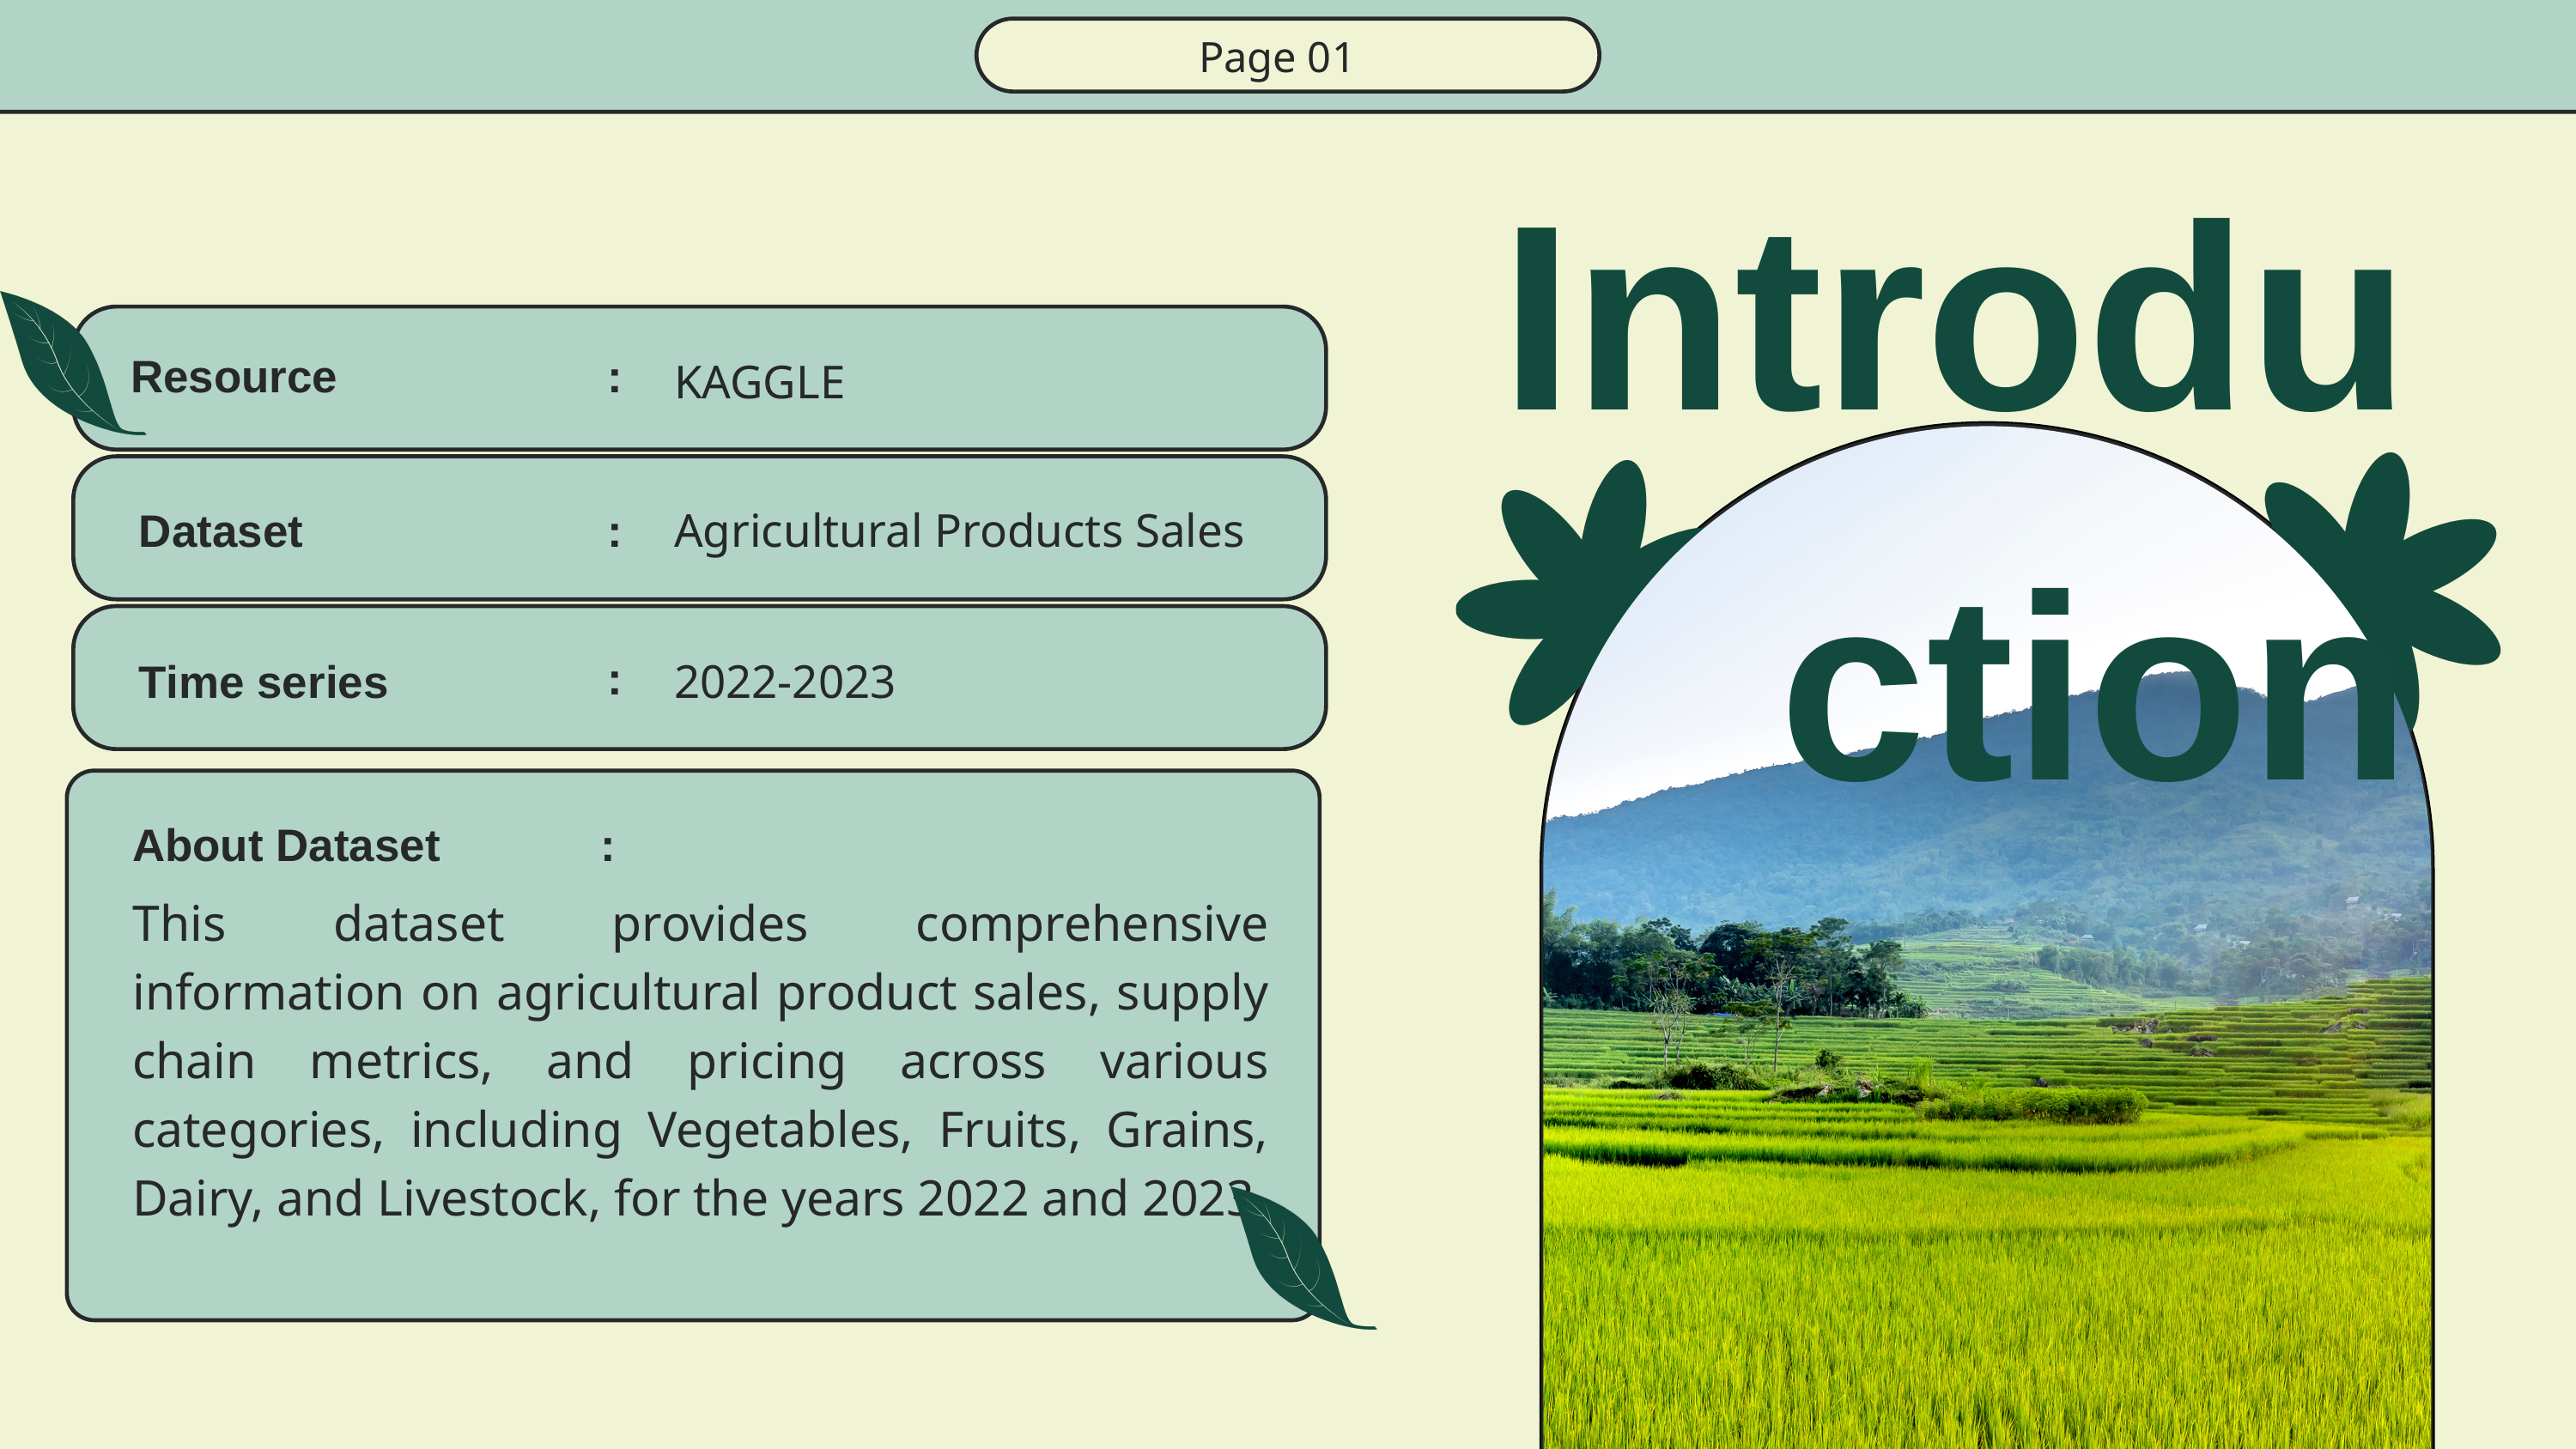

Page 01
Introduction

Resource
:
KAGGLE

Dataset
:
Agricultural Products Sales

:
Time series
2022-2023

About Dataset
:
This dataset provides comprehensive information on agricultural product sales, supply chain metrics, and pricing across various categories, including Vegetables, Fruits, Grains, Dairy, and Livestock, for the years 2022 and 2023.